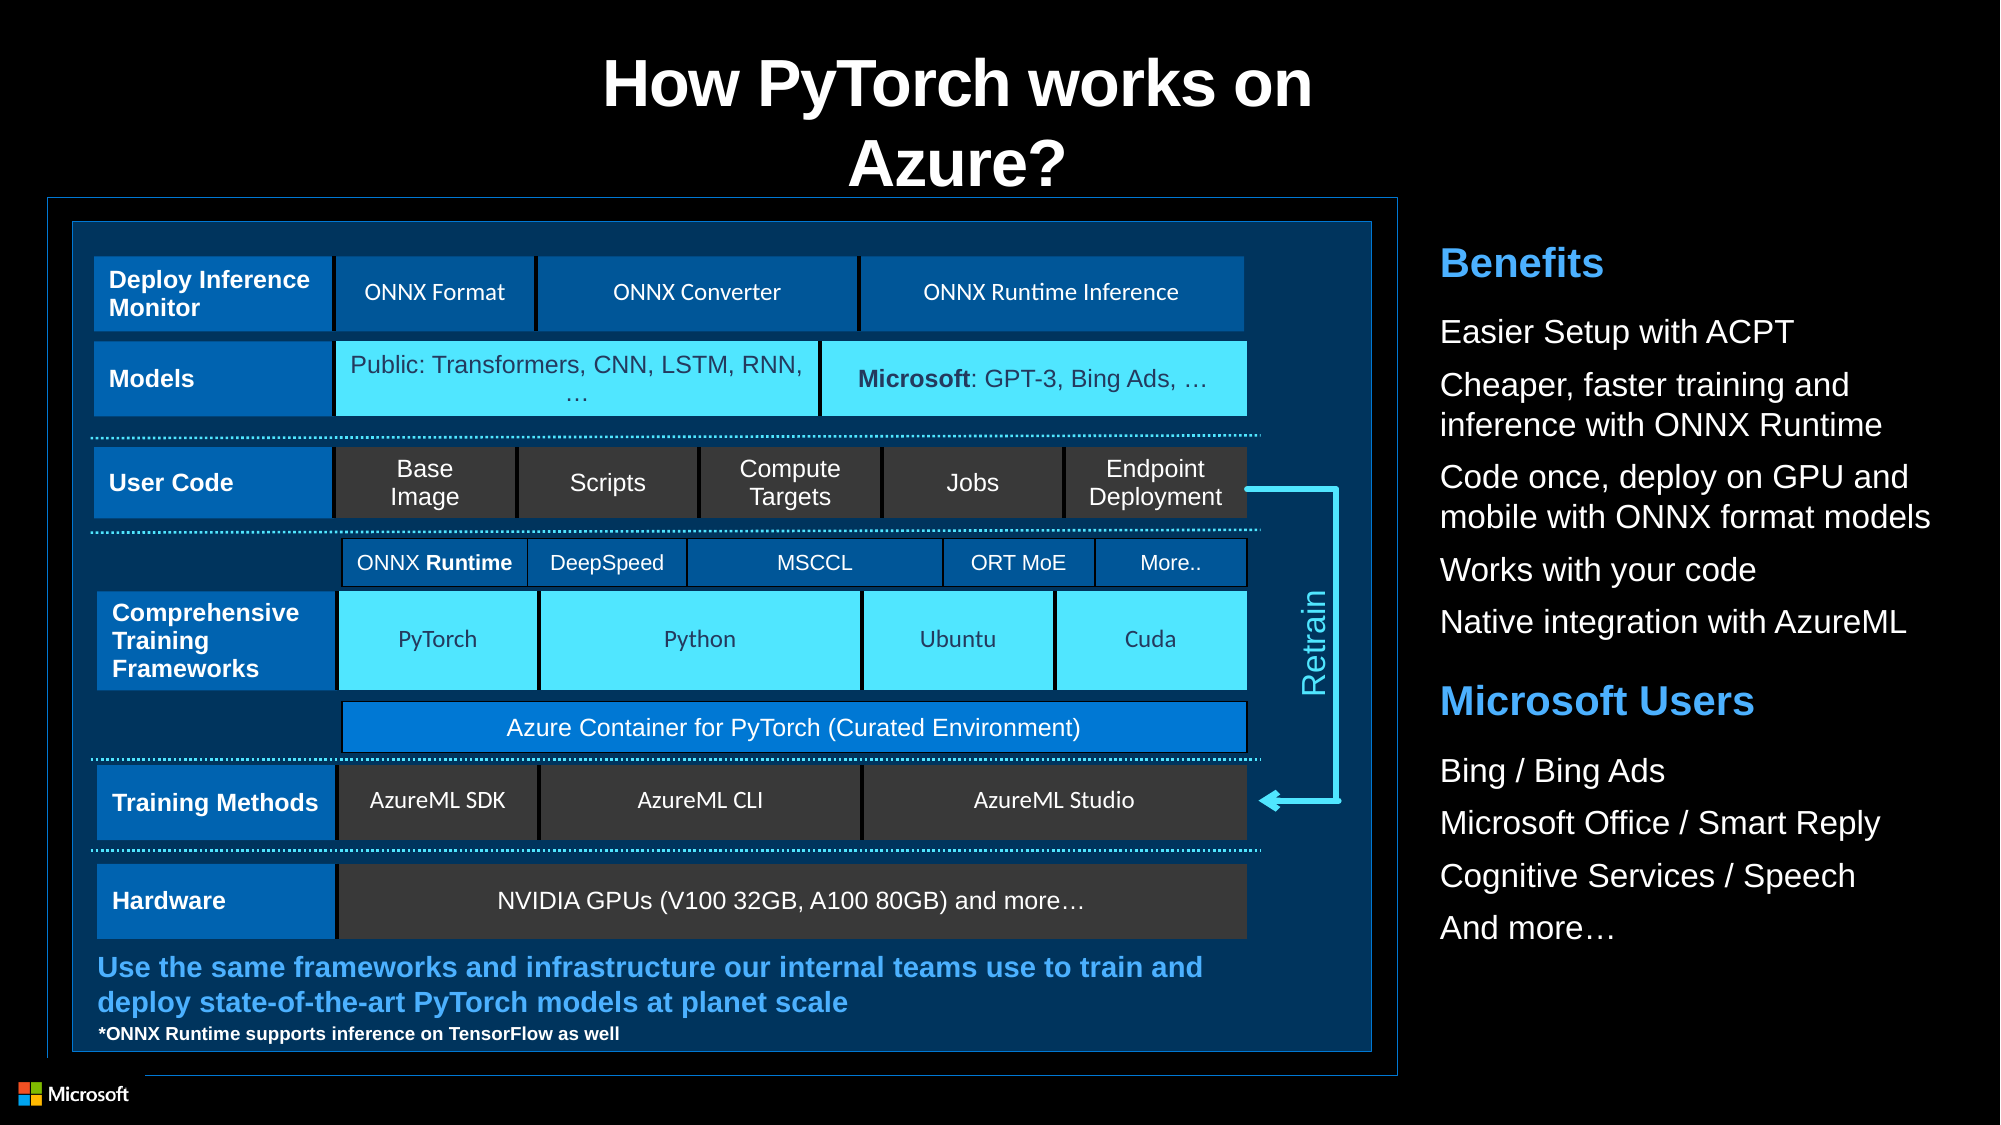

# How PyTorch works on Azure?
Benefits
Easier Setup with ACPT
Cheaper, faster training and inference with ONNX Runtime
Code once, deploy on GPU and mobile with ONNX format models
Works with your code
Native integration with AzureML
| Deploy Inference Monitor | ONNX Format | ONNX Converter | ONNX Runtime Inference |
| --- | --- | --- | --- |
| Models | Public: Transformers, CNN, LSTM, RNN, … | Microsoft: GPT-3, Bing Ads, … |
| --- | --- | --- |
| User Code | Base Image | Scripts | Compute Targets | Jobs | Endpoint Deployment |
| --- | --- | --- | --- | --- | --- |
Retrain
| ONNX Runtime | DeepSpeed | MSCCL | ORT MoE | More.. |
| --- | --- | --- | --- | --- |
| Comprehensive Training Frameworks | PyTorch | Python | Ubuntu | Cuda |
| --- | --- | --- | --- | --- |
Microsoft Users
Bing / Bing Ads
Microsoft Office / Smart Reply
Cognitive Services / Speech
And more…
Azure Container for PyTorch (Curated Environment)
| Training Methods | AzureML SDK | AzureML CLI | AzureML Studio |
| --- | --- | --- | --- |
| Hardware | NVIDIA GPUs (V100 32GB, A100 80GB) and more… |
| --- | --- |
Use the same frameworks and infrastructure our internal teams use to train and deploy state-of-the-art PyTorch models at planet scale
*ONNX Runtime supports inference on TensorFlow as well